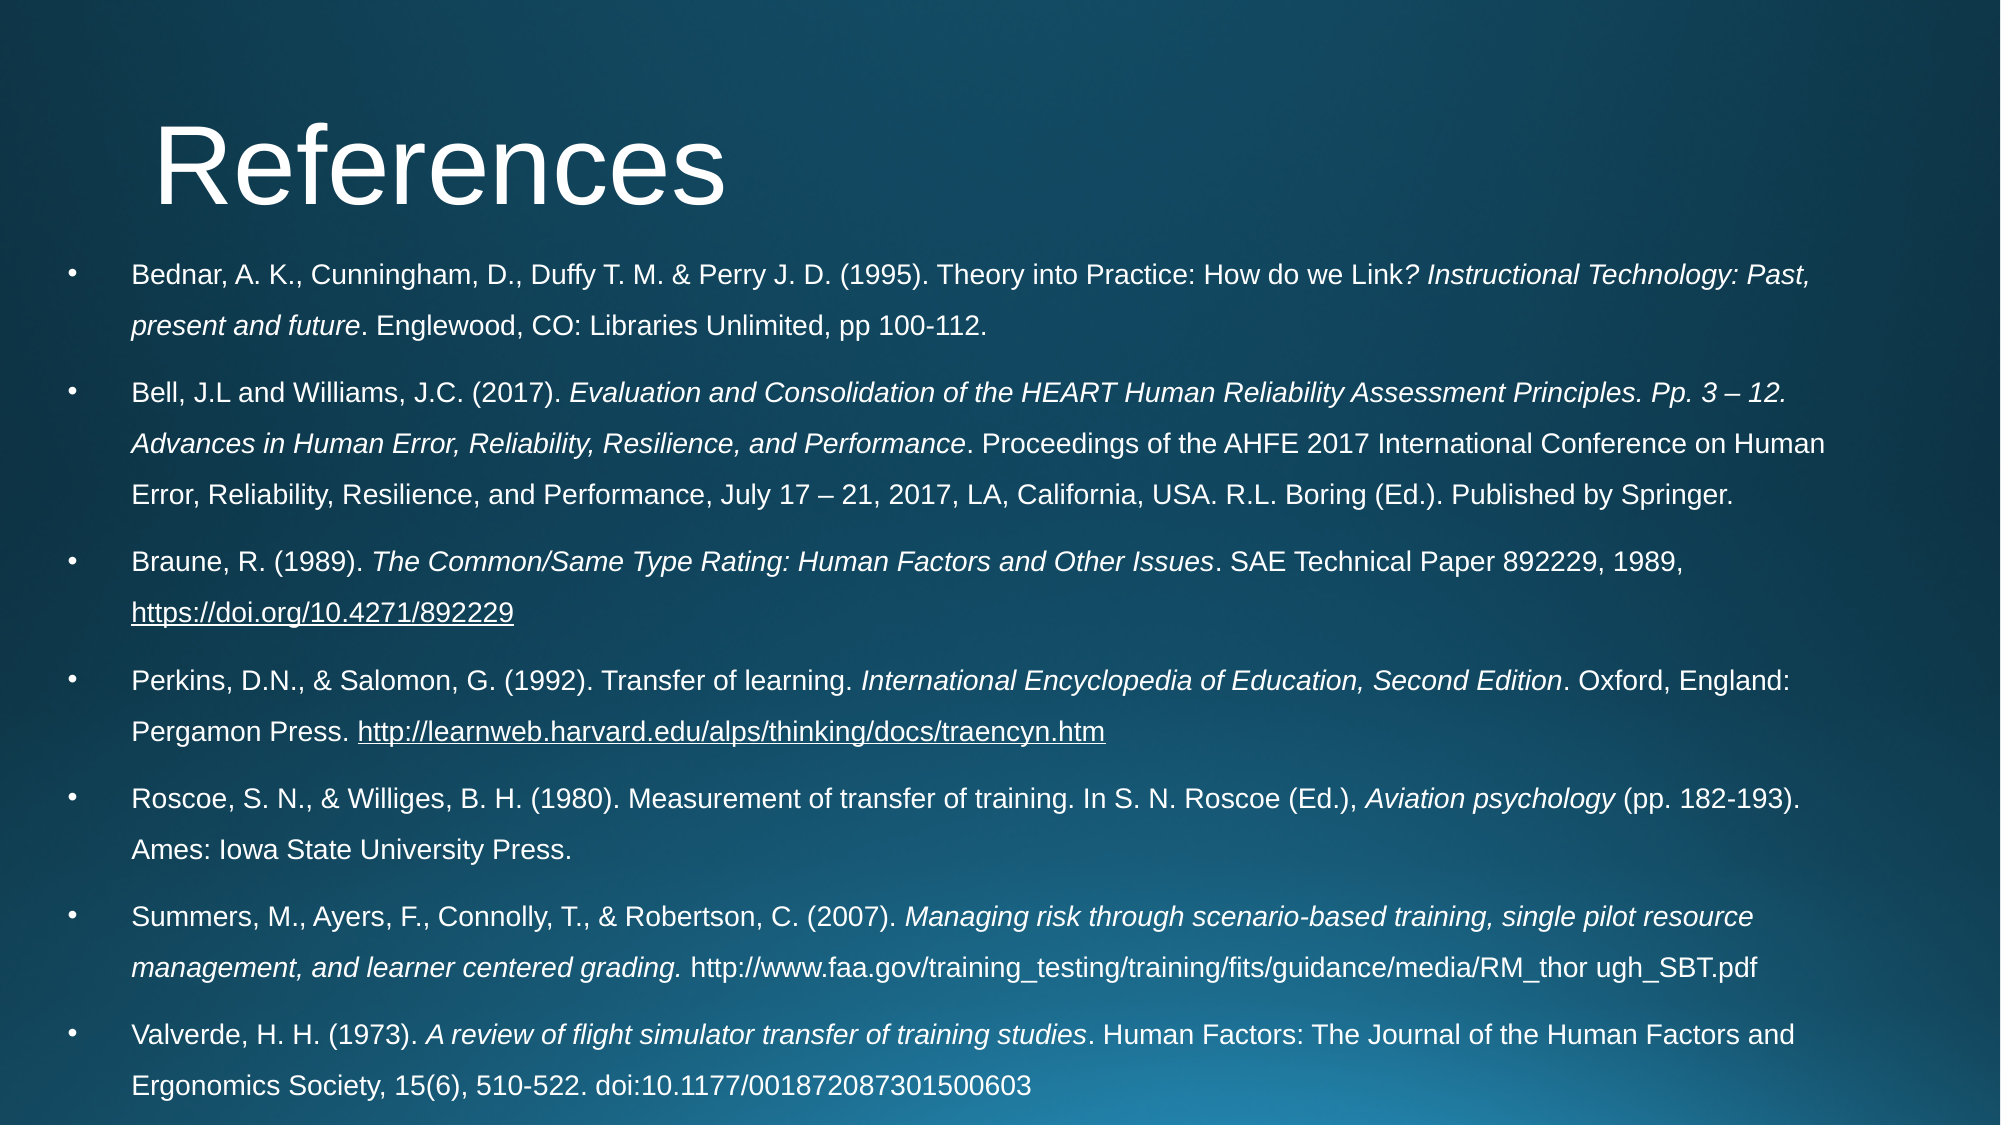

# References
Bednar, A. K., Cunningham, D., Duffy T. M. & Perry J. D. (1995). Theory into Practice: How do we Link? Instructional Technology: Past, present and future. Englewood, CO: Libraries Unlimited, pp 100-112.
Bell, J.L and Williams, J.C. (2017). Evaluation and Consolidation of the HEART Human Reliability Assessment Principles. Pp. 3 – 12. Advances in Human Error, Reliability, Resilience, and Performance. Proceedings of the AHFE 2017 International Conference on Human Error, Reliability, Resilience, and Performance, July 17 – 21, 2017, LA, California, USA. R.L. Boring (Ed.). Published by Springer.
Braune, R. (1989). The Common/Same Type Rating: Human Factors and Other Issues. SAE Technical Paper 892229, 1989, https://doi.org/10.4271/892229
Perkins, D.N., & Salomon, G. (1992). Transfer of learning. International Encyclopedia of Education, Second Edition. Oxford, England: Pergamon Press. http://learnweb.harvard.edu/alps/thinking/docs/traencyn.htm
Roscoe, S. N., & Williges, B. H. (1980). Measurement of transfer of training. In S. N. Roscoe (Ed.), Aviation psychology (pp. 182-193). Ames: Iowa State University Press.
Summers, M., Ayers, F., Connolly, T., & Robertson, C. (2007). Managing risk through scenario-based training, single pilot resource management, and learner centered grading. http://www.faa.gov/training_testing/training/fits/guidance/media/RM_thor ugh_SBT.pdf
Valverde, H. H. (1973). A review of flight simulator transfer of training studies. Human Factors: The Journal of the Human Factors and Ergonomics Society, 15(6), 510-522. doi:10.1177/001872087301500603